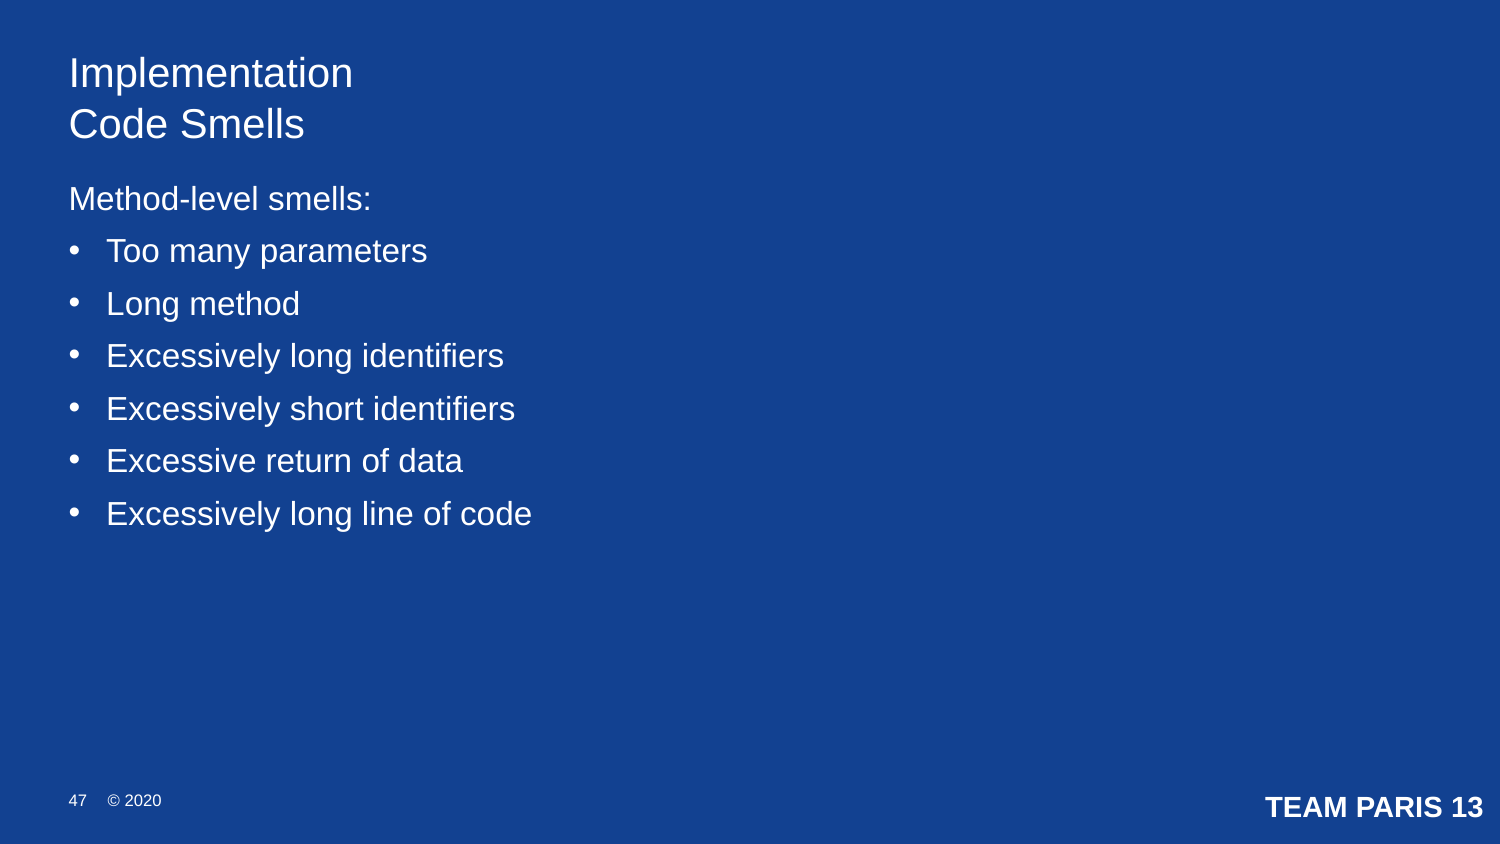

Implementation
Code Smells

Method-level smells:
Too many parameters
Long method
Excessively long identifiers
Excessively short identifiers
Excessive return of data
Excessively long line of code
Internal use